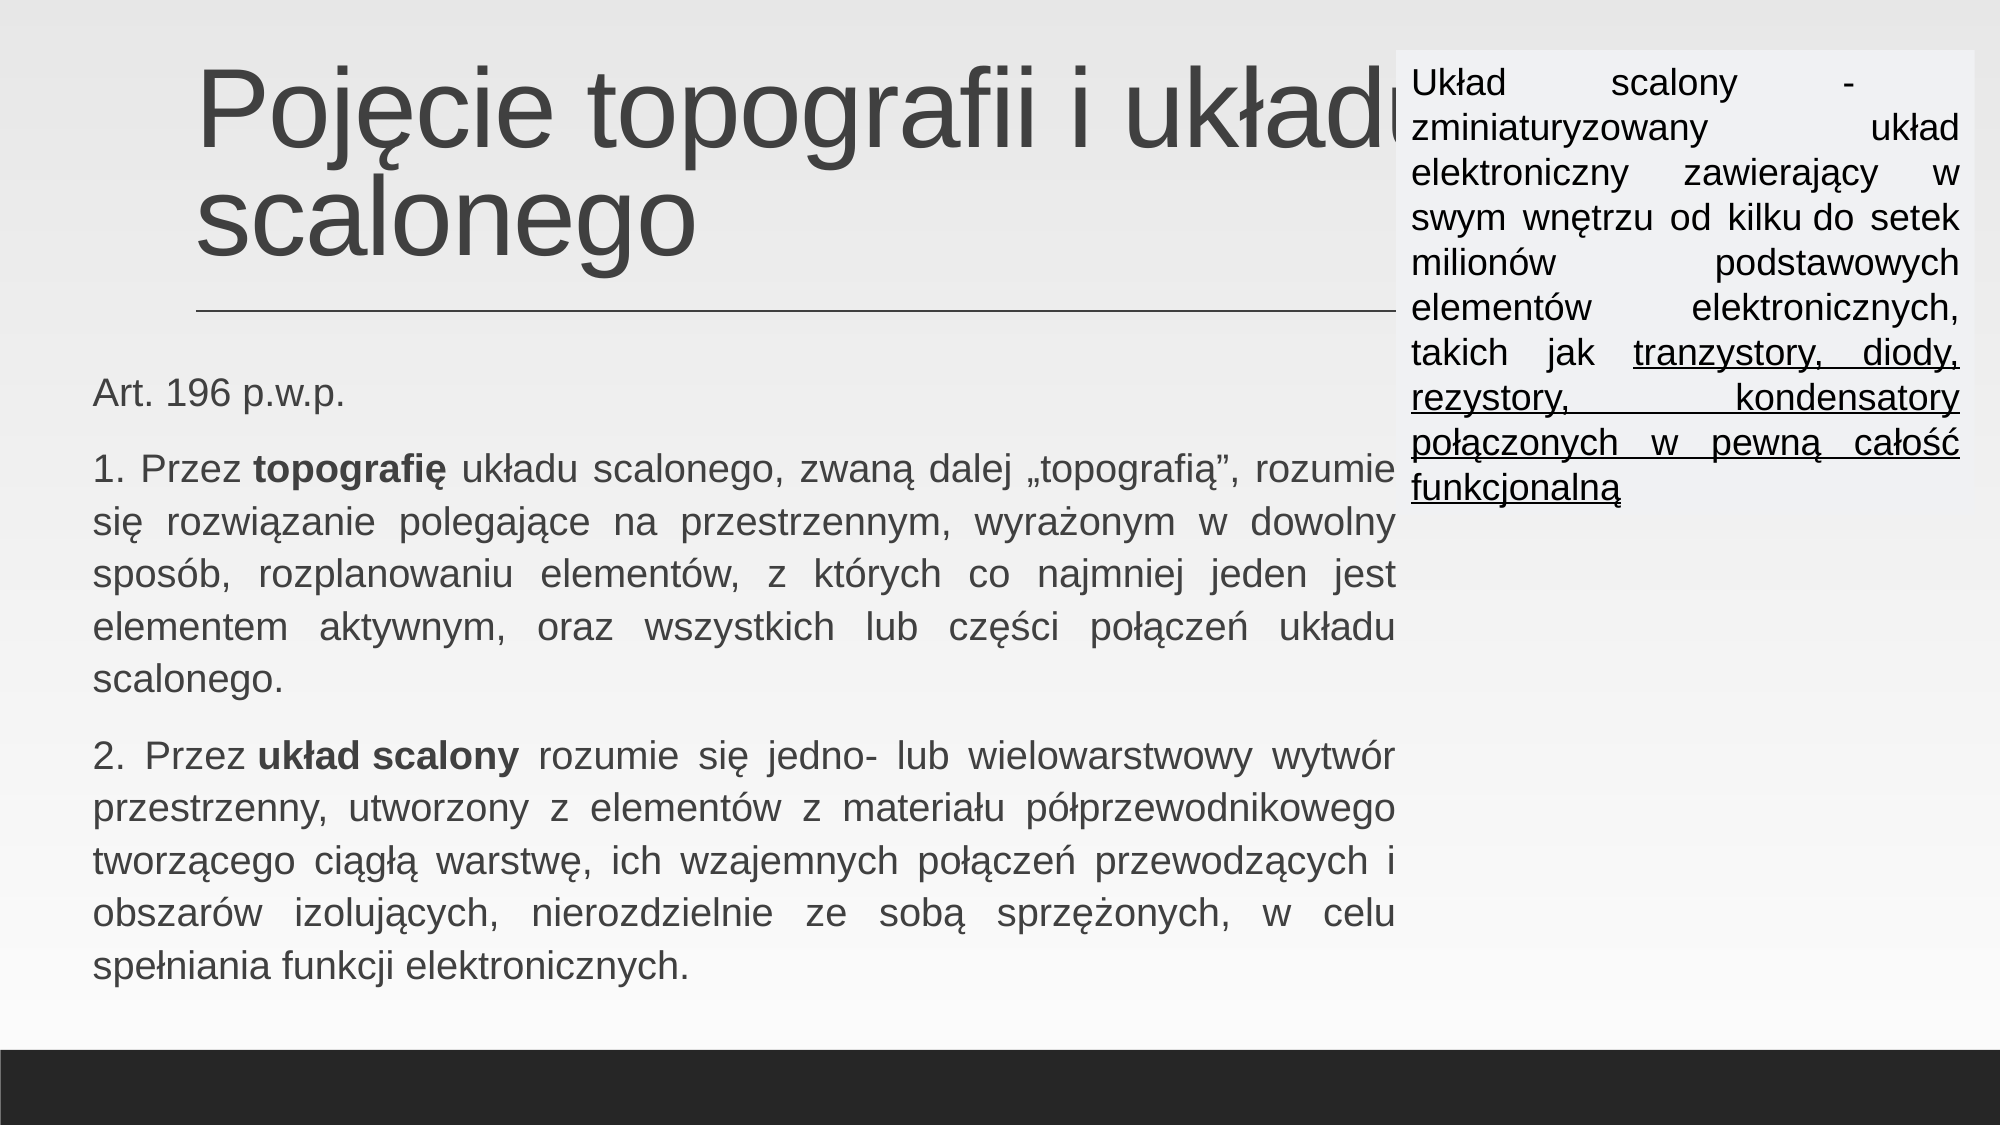

# Pojęcie topografii i układu scalonego
Układ scalony -  zminiaturyzowany układ elektroniczny zawierający w swym wnętrzu od kilku do setek milionów podstawowych elementów elektronicznych, takich jak tranzystory, diody, rezystory, kondensatory połączonych w pewną całość funkcjonalną
Art. 196 p.w.p.
1. Przez topografię układu scalonego, zwaną dalej „topografią”, rozumie się rozwiązanie polegające na przestrzennym, wyrażonym w dowolny sposób, rozplanowaniu elementów, z których co najmniej jeden jest elementem aktywnym, oraz wszystkich lub części połączeń układu scalonego.
2. Przez układ scalony rozumie się jedno- lub wielowarstwowy wytwór przestrzenny, utworzony z elementów z materiału półprzewodnikowego tworzącego ciągłą warstwę, ich wzajemnych połączeń przewodzących i obszarów izolujących, nierozdzielnie ze sobą sprzężonych, w celu spełniania funkcji elektronicznych.